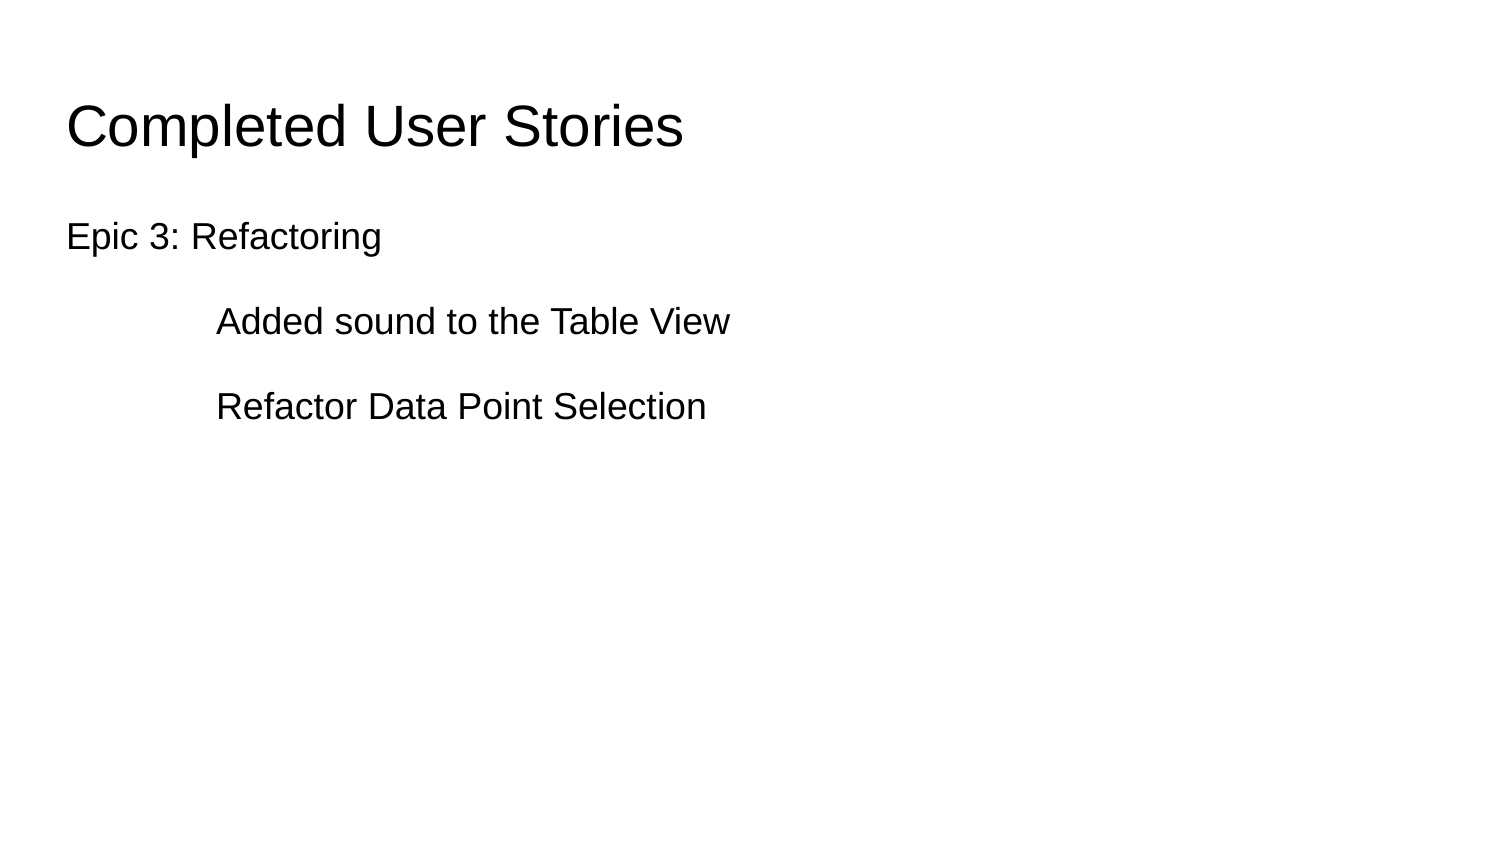

# Completed User Stories
Epic 3: Refactoring
	Added sound to the Table View
	Refactor Data Point Selection